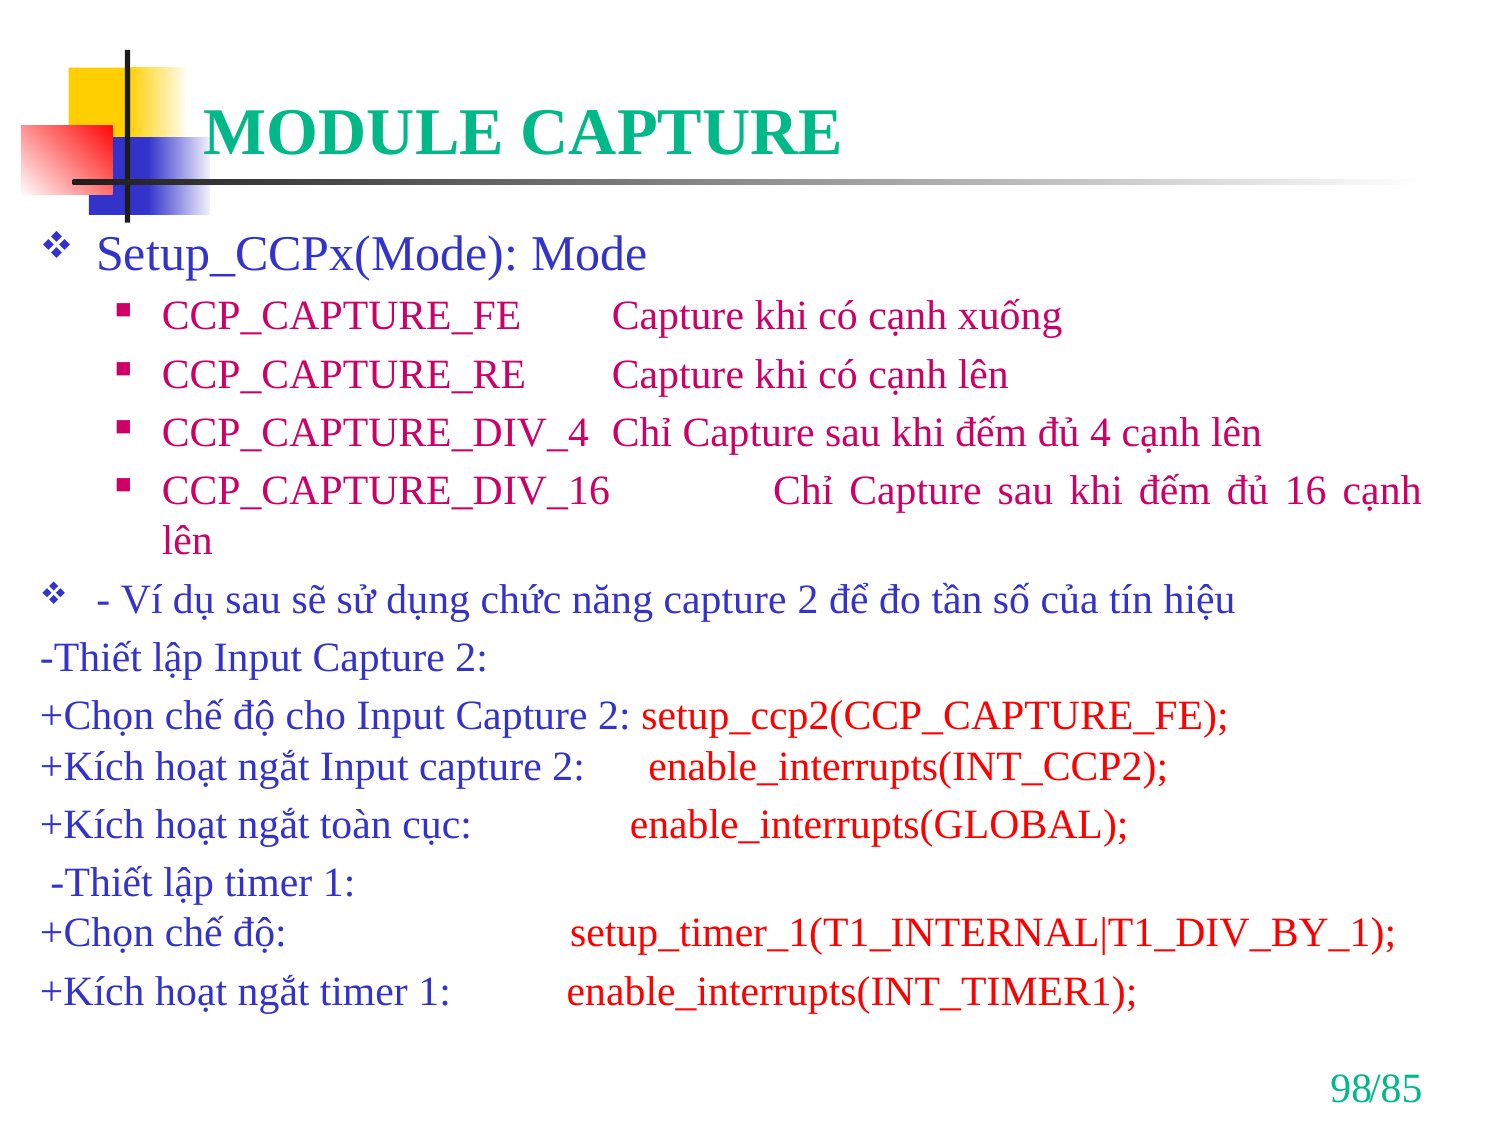

# MODULE CAPTURE
Setup_CCPx(Mode): Mode
CCP_CAPTURE_FE        	Capture khi có cạnh xuống
CCP_CAPTURE_RE      	Capture khi có cạnh lên
CCP_CAPTURE_DIV_4 	Chỉ Capture sau khi đếm đủ 4 cạnh lên
CCP_CAPTURE_DIV_16  	Chỉ Capture sau khi đếm đủ 16 cạnh lên
- Ví dụ sau sẽ sử dụng chức năng capture 2 để đo tần số của tín hiệu
-Thiết lập Input Capture 2:
+Chọn chế độ cho Input Capture 2: setup_ccp2(CCP_CAPTURE_FE);
+Kích hoạt ngắt Input capture 2:      enable_interrupts(INT_CCP2);
+Kích hoạt ngắt toàn cục:               enable_interrupts(GLOBAL);
 -Thiết lập timer 1:
+Chọn chế độ:                           setup_timer_1(T1_INTERNAL|T1_DIV_BY_1);
+Kích hoạt ngắt timer 1:           enable_interrupts(INT_TIMER1);

98